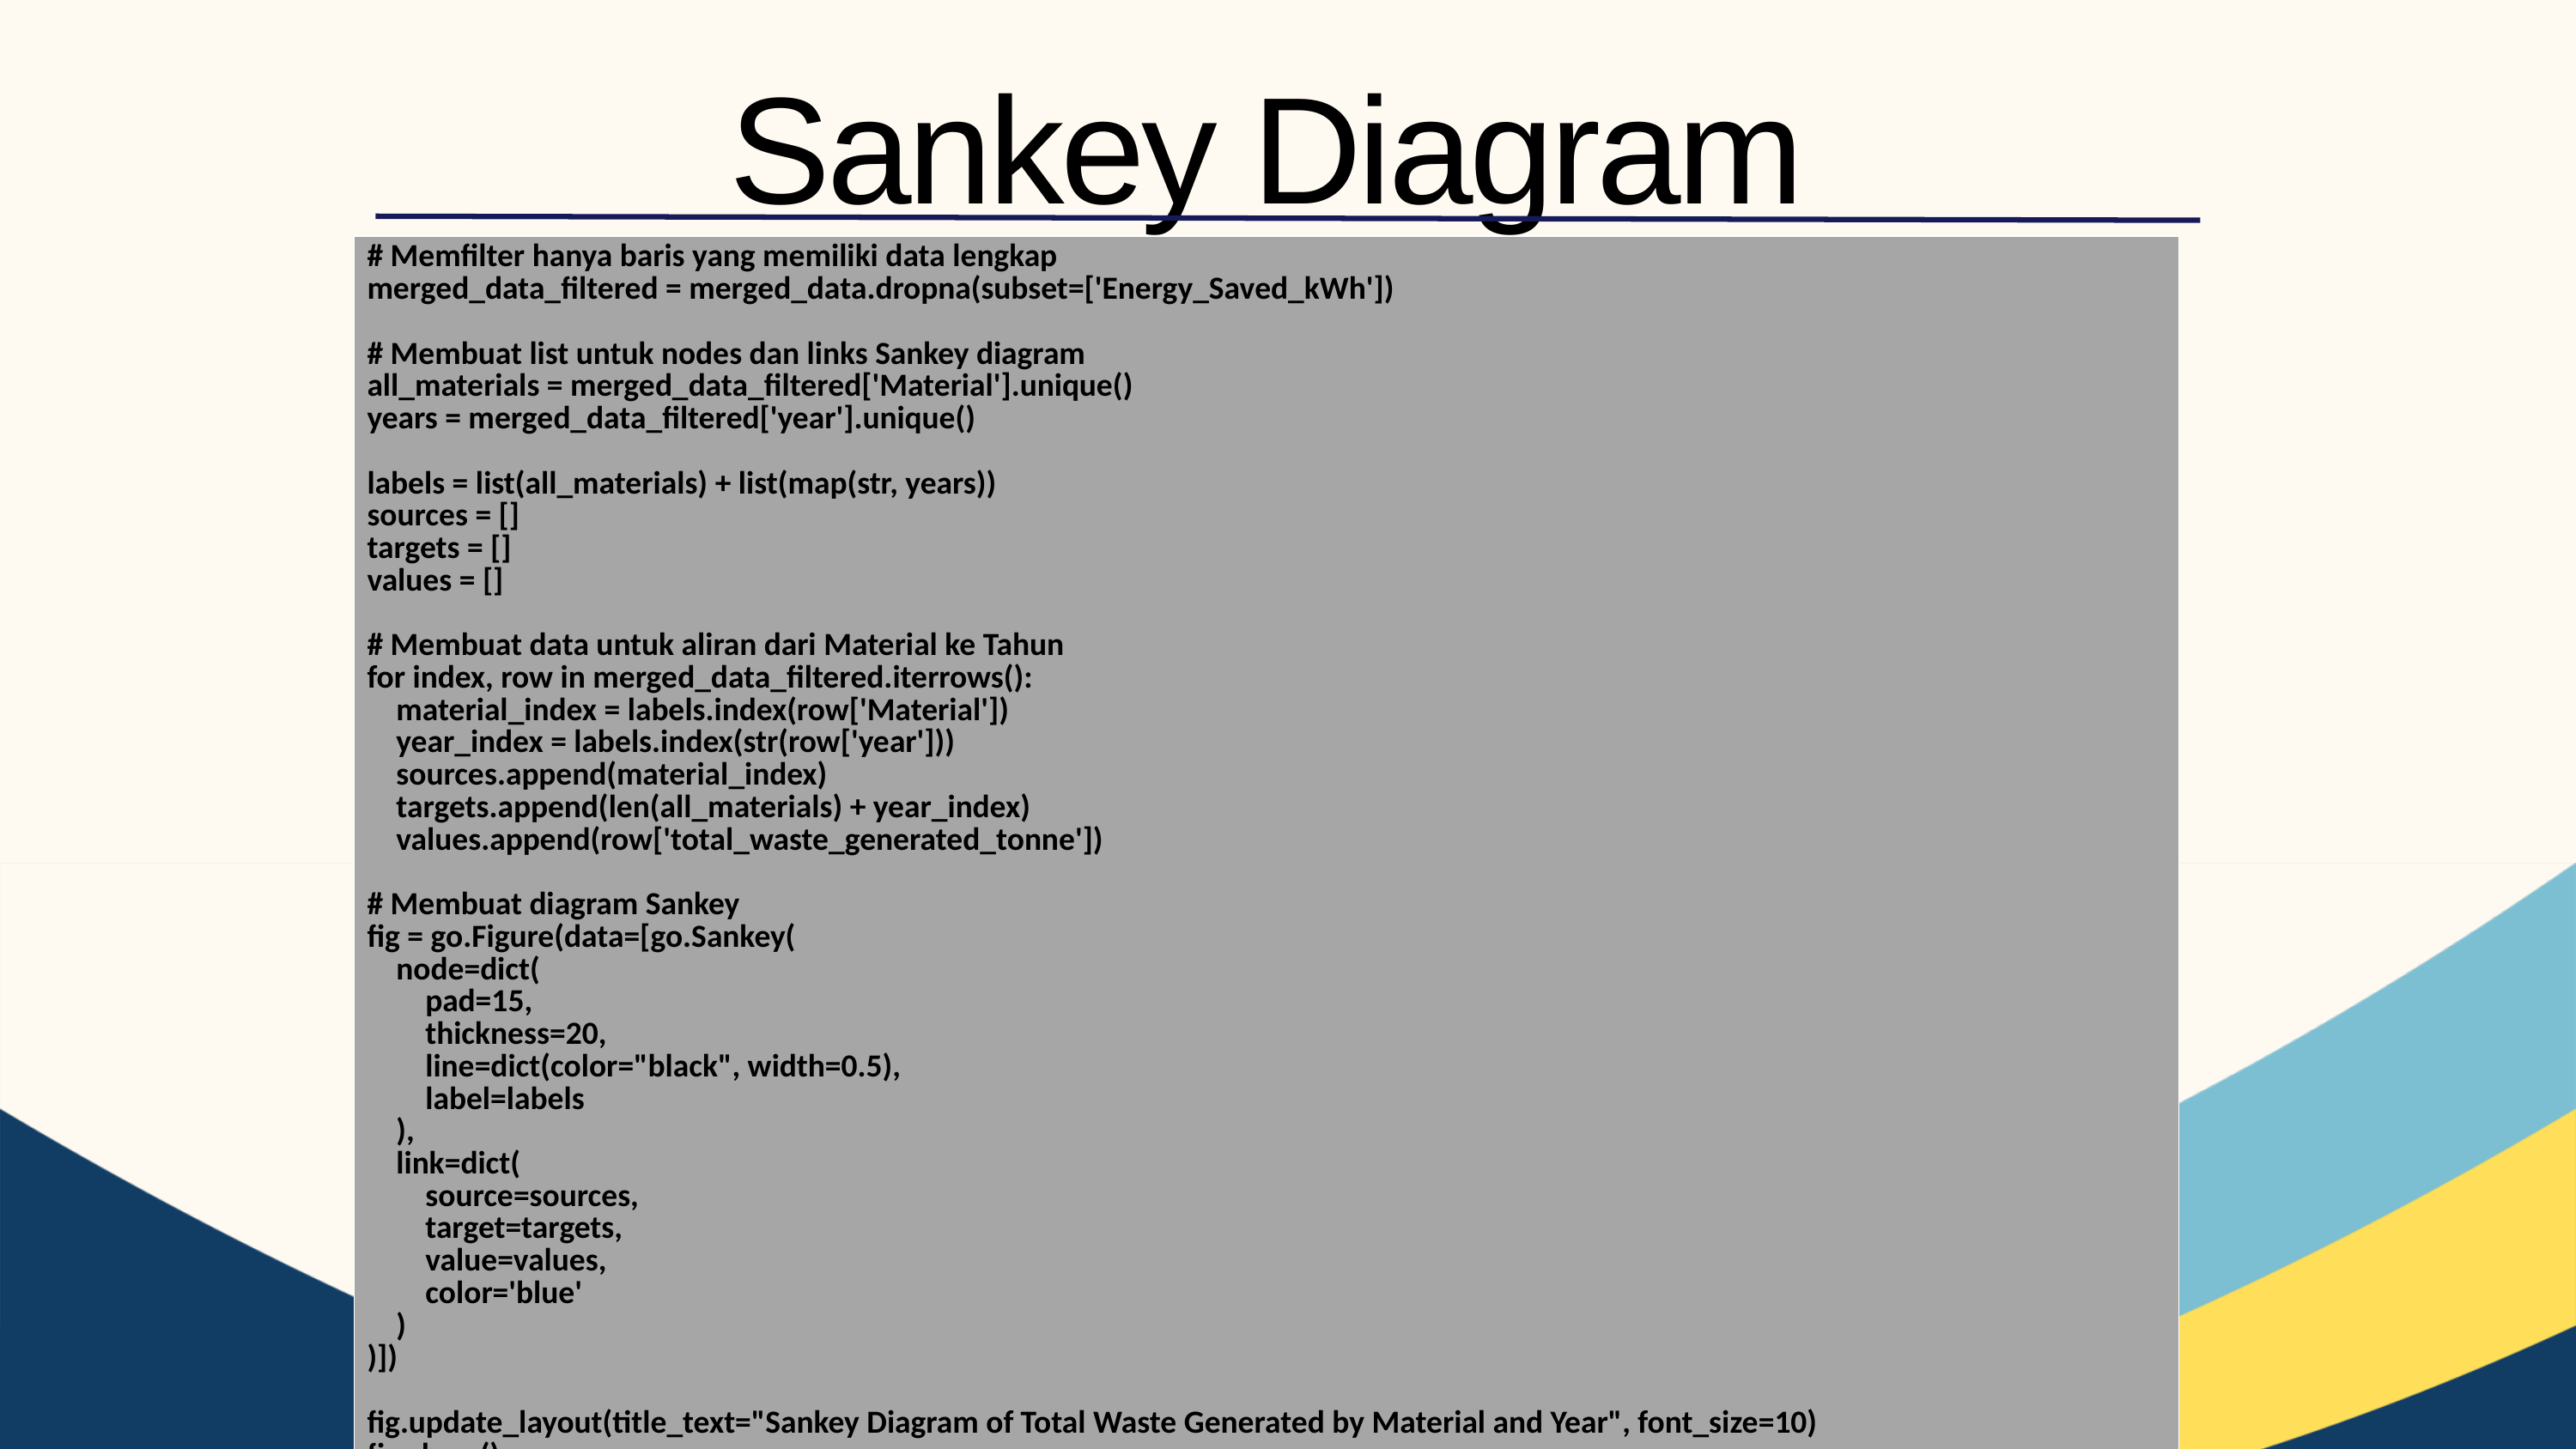

Sankey Diagram

| # Memfilter hanya baris yang memiliki data lengkap merged\_data\_filtered = merged\_data.dropna(subset=['Energy\_Saved\_kWh']) # Membuat list untuk nodes dan links Sankey diagram all\_materials = merged\_data\_filtered['Material'].unique() years = merged\_data\_filtered['year'].unique() labels = list(all\_materials) + list(map(str, years)) sources = [] targets = [] values = [] # Membuat data untuk aliran dari Material ke Tahun for index, row in merged\_data\_filtered.iterrows(): material\_index = labels.index(row['Material']) year\_index = labels.index(str(row['year'])) sources.append(material\_index) targets.append(len(all\_materials) + year\_index) values.append(row['total\_waste\_generated\_tonne']) # Membuat diagram Sankey fig = go.Figure(data=[go.Sankey( node=dict( pad=15, thickness=20, line=dict(color="black", width=0.5), label=labels ), link=dict( source=sources, target=targets, value=values, color='blue' ) )]) fig.update\_layout(title\_text="Sankey Diagram of Total Waste Generated by Material and Year", font\_size=10) fig.show() |
| --- |